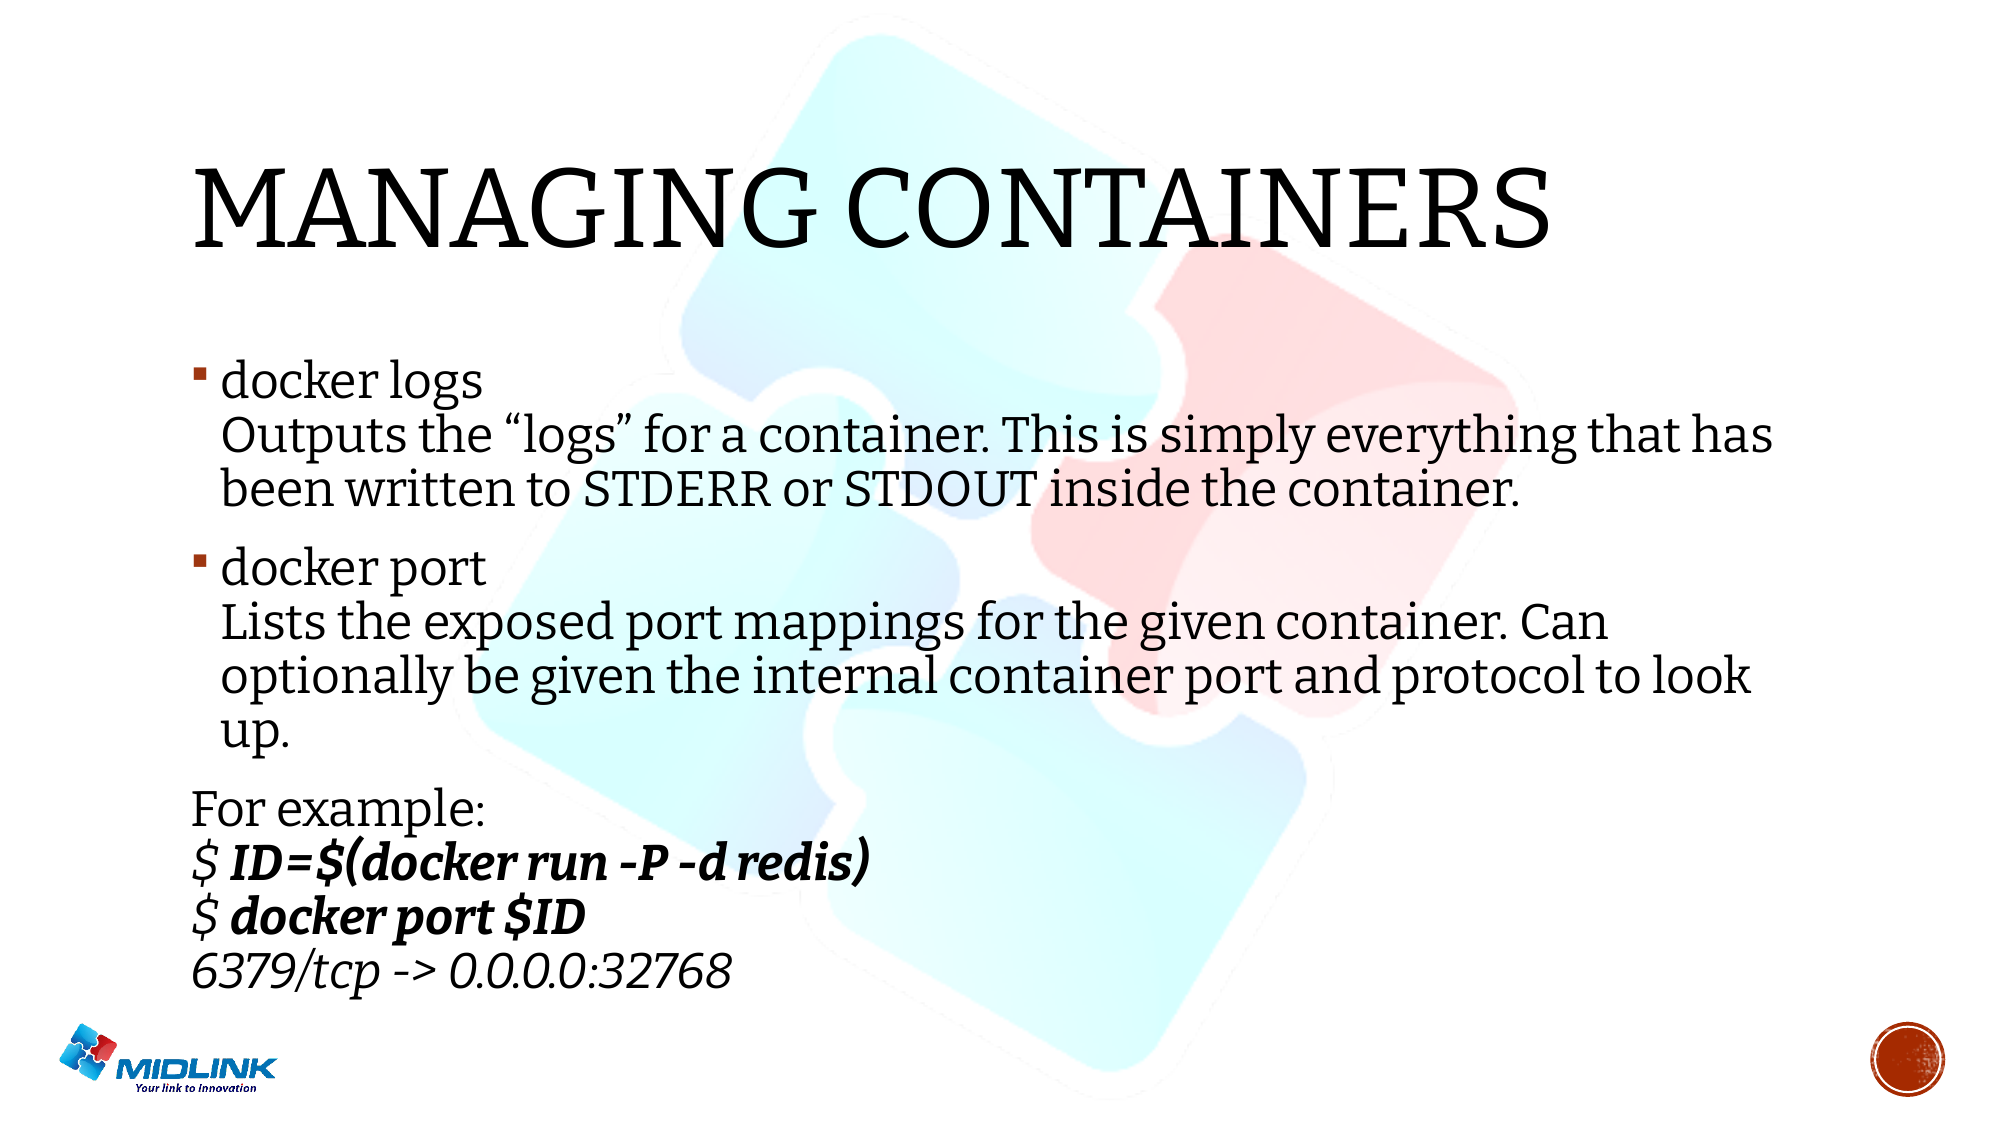

# Managing containers
docker logs
Outputs the “logs” for a container. This is simply everything that has been written to STDERR or STDOUT inside the container.
docker port
Lists the exposed port mappings for the given container. Can optionally be given the internal container port and protocol to look up.
For example:
$ ID=$(docker run -P -d redis)
$ docker port $ID
6379/tcp -> 0.0.0.0:32768